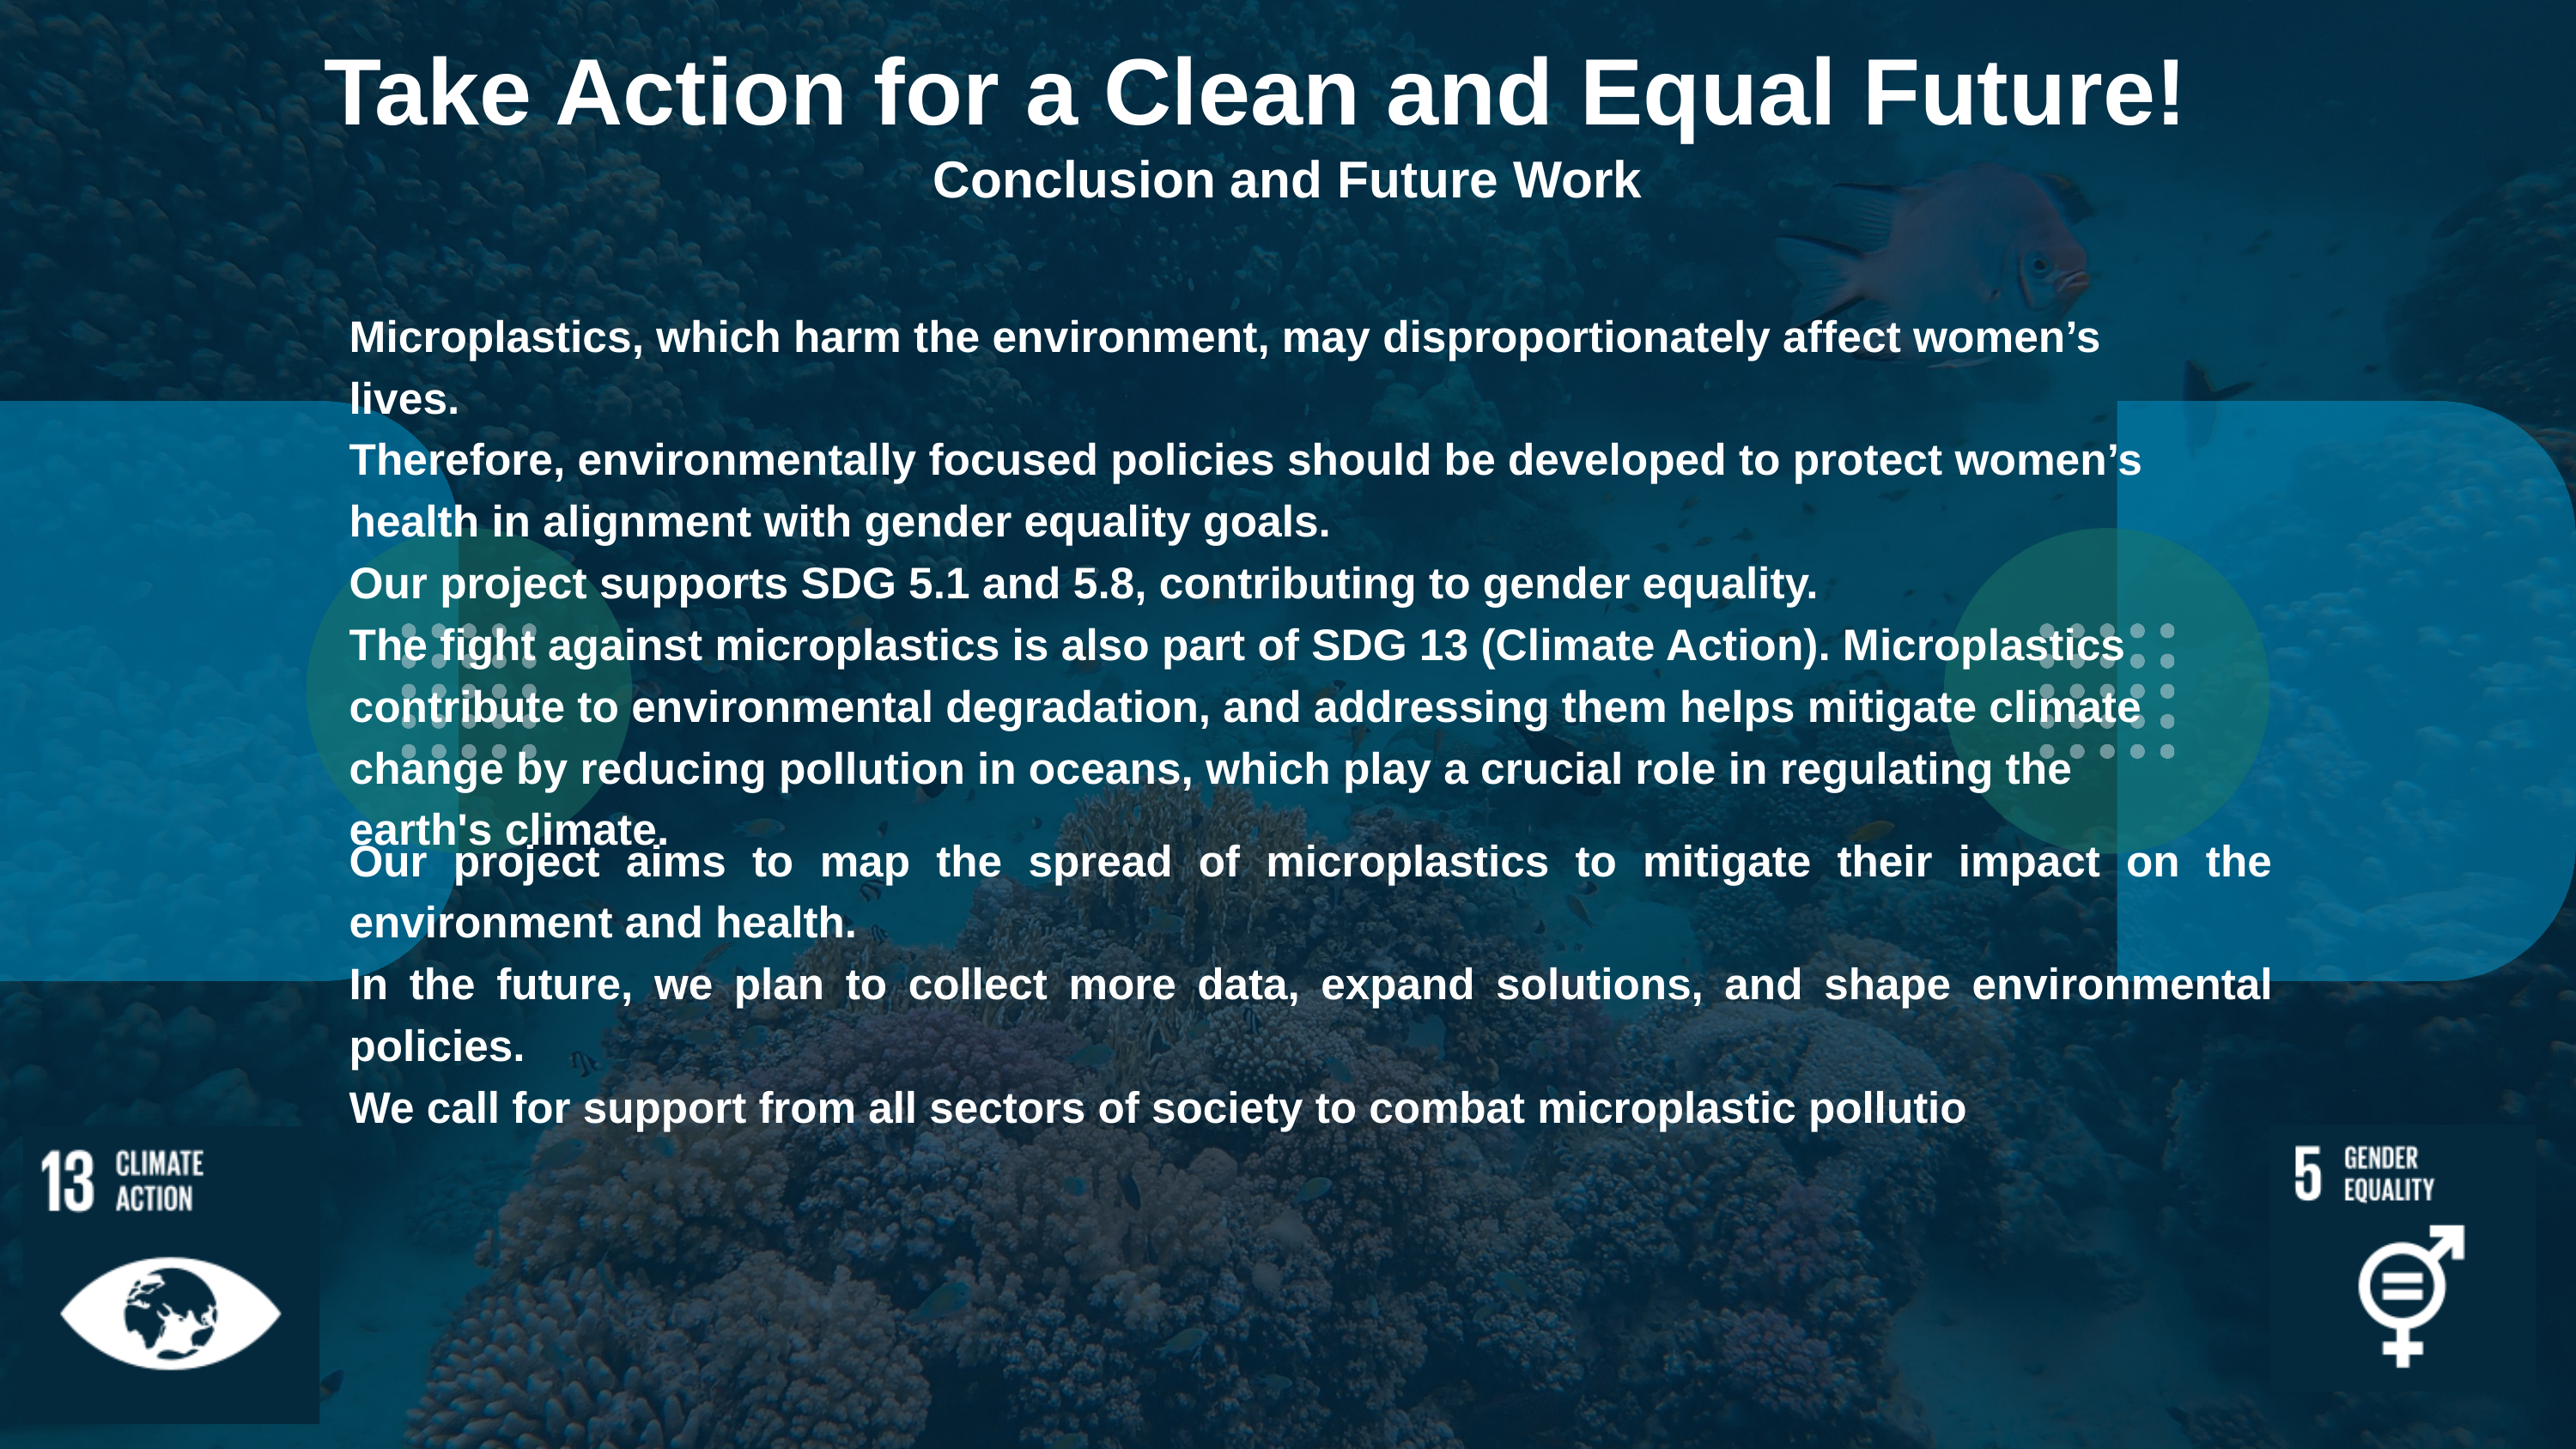

Take Action for a Clean and Equal Future!
Conclusion and Future Work
Microplastics, which harm the environment, may disproportionately affect women’s lives.
Therefore, environmentally focused policies should be developed to protect women’s health in alignment with gender equality goals.
Our project supports SDG 5.1 and 5.8, contributing to gender equality.
The fight against microplastics is also part of SDG 13 (Climate Action). Microplastics contribute to environmental degradation, and addressing them helps mitigate climate change by reducing pollution in oceans, which play a crucial role in regulating the earth's climate.

Our project aims to map the spread of microplastics to mitigate their impact on the environment and health.
In the future, we plan to collect more data, expand solutions, and shape environmental policies.
We call for support from all sectors of society to combat microplastic pollutio